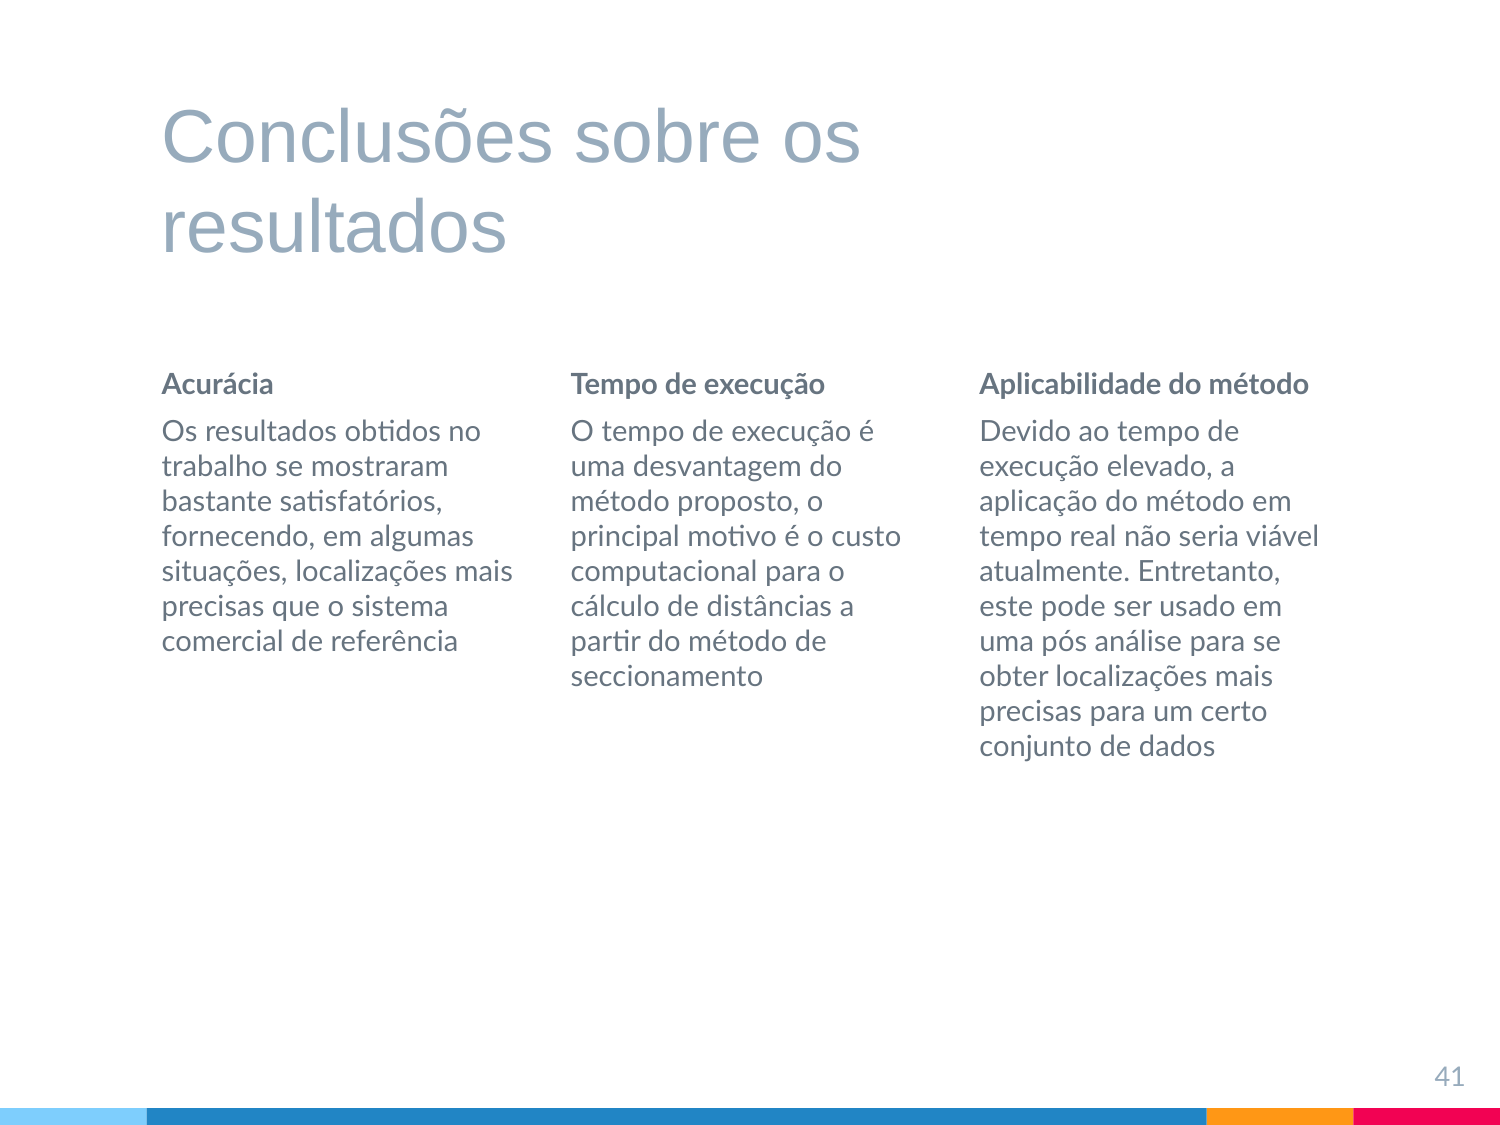

# Conclusões sobre os resultados
Acurácia
Os resultados obtidos no trabalho se mostraram bastante satisfatórios, fornecendo, em algumas situações, localizações mais precisas que o sistema comercial de referência
Tempo de execução
O tempo de execução é uma desvantagem do método proposto, o principal motivo é o custo computacional para o cálculo de distâncias a partir do método de seccionamento
Aplicabilidade do método
Devido ao tempo de execução elevado, a aplicação do método em tempo real não seria viável atualmente. Entretanto, este pode ser usado em uma pós análise para se obter localizações mais precisas para um certo conjunto de dados

41